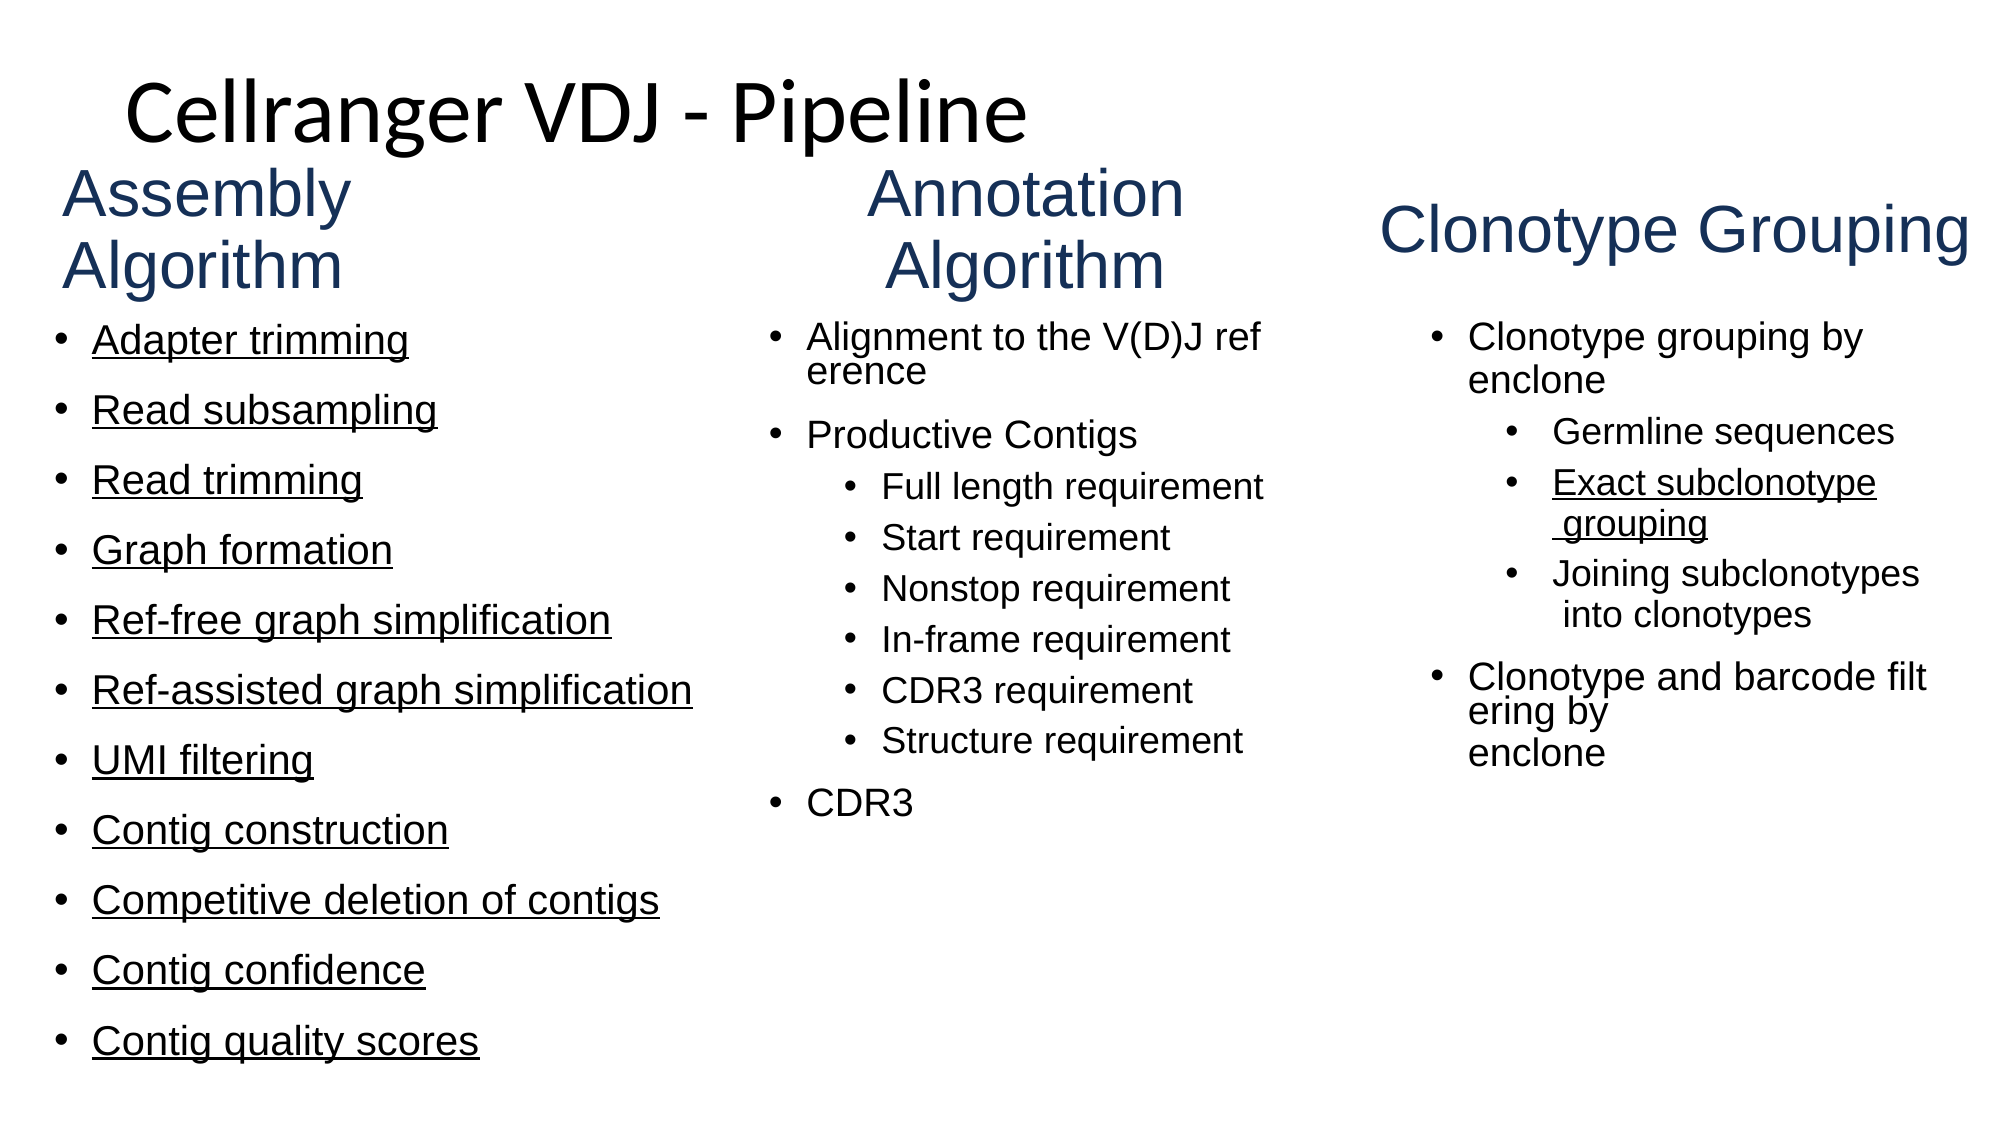

Cellranger VDJ - Pipeline
Annotation Algorithm
# Assembly Algorithm
Clonotype Grouping
Alignment to the V(D)J reference
Productive Contigs
Full length requirement
Start requirement
Nonstop requirement
In-frame requirement
CDR3 requirement
Structure requirement
CDR3
Clonotype grouping by enclone
Germline sequences
Exact subclonotype grouping
Joining subclonotypes into clonotypes
Clonotype and barcode filtering by enclone
Adapter trimming
Read subsampling
Read trimming
Graph formation
Ref-free graph simplification
Ref-assisted graph simplification
UMI filtering
Contig construction
Competitive deletion of contigs
Contig confidence
Contig quality scores